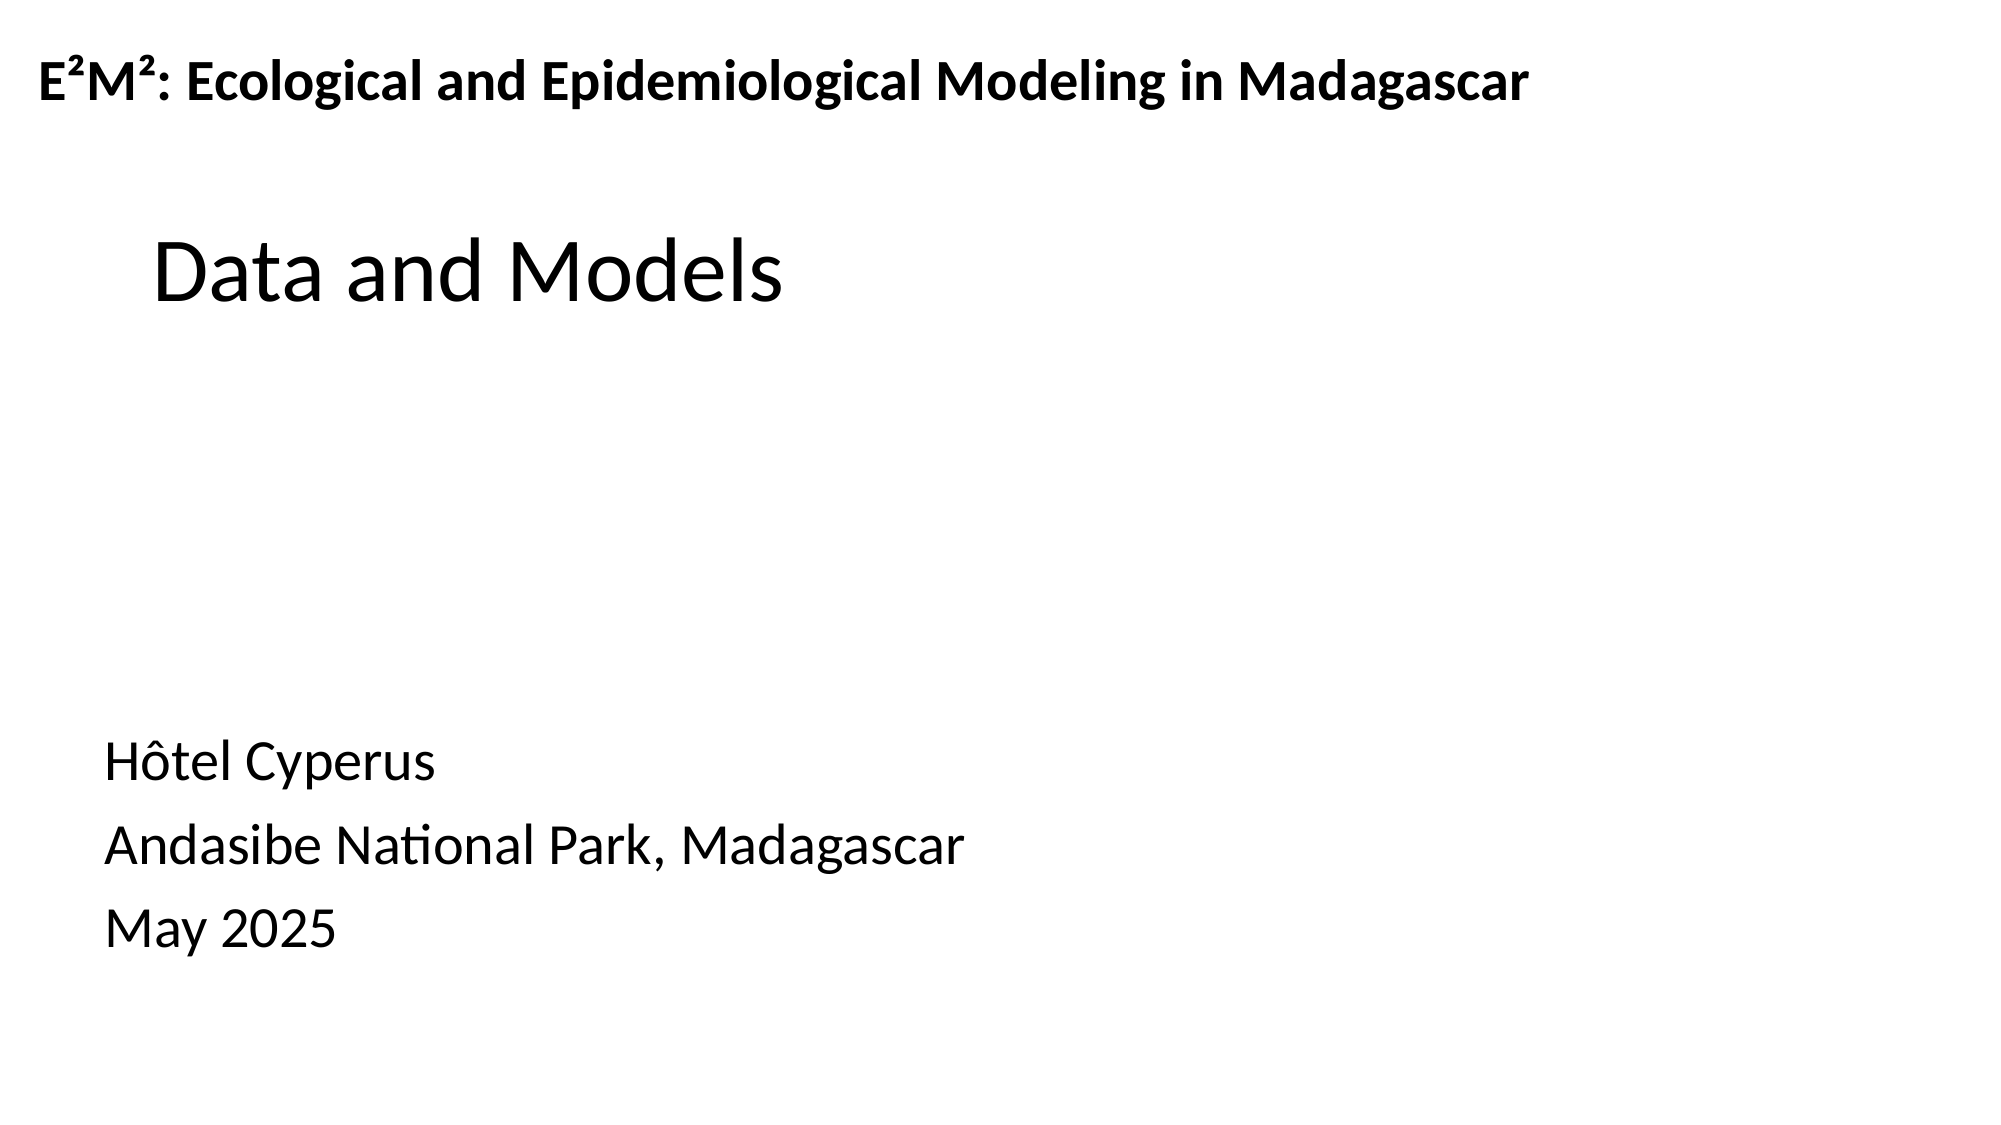

E²M²: Ecological and Epidemiological Modeling in Madagascar
# Data and Models
Hôtel Cyperus
Andasibe National Park, Madagascar
May 2025